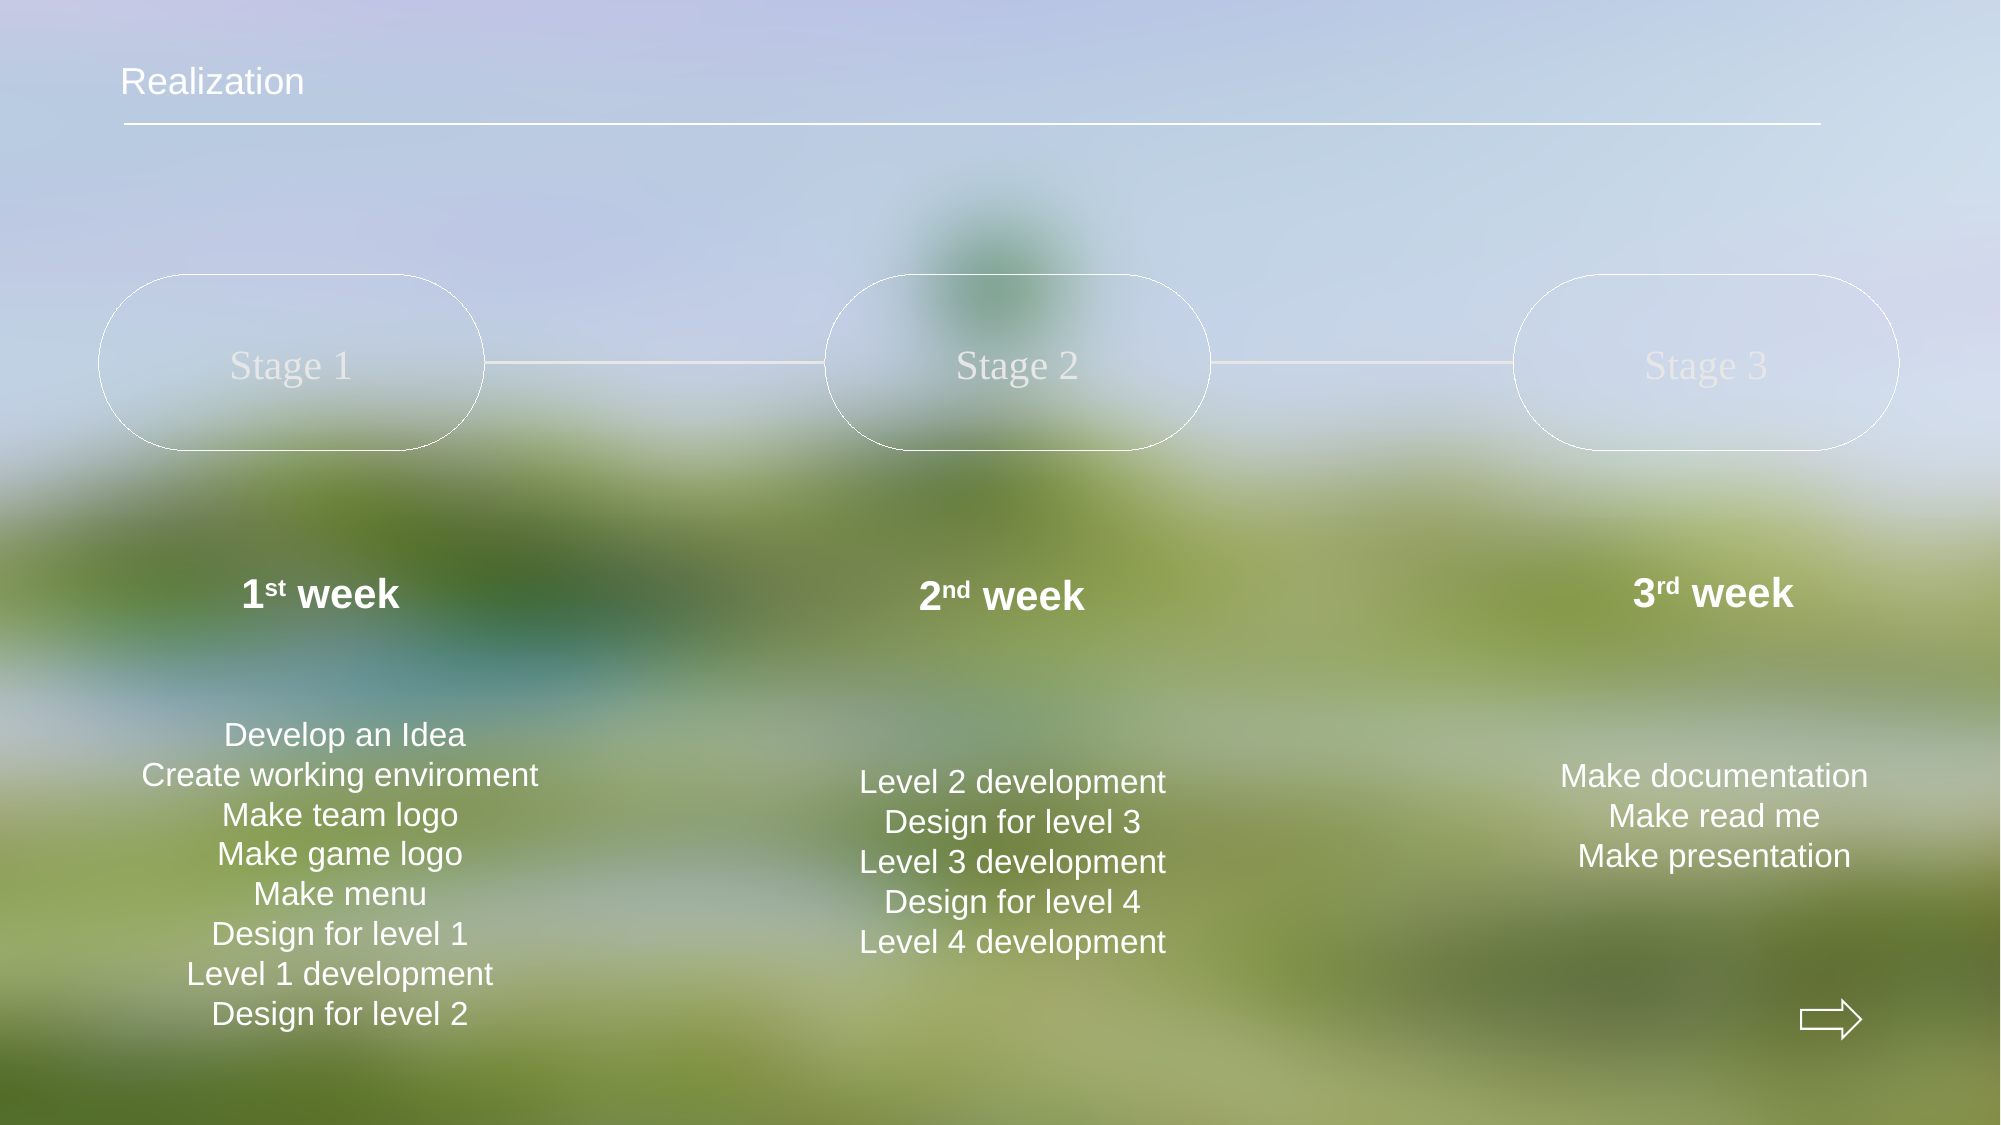

Project

Team
Realization
Stage 1
Stage 2
Stage 3
3rd week
1st week
2nd week
Make documentation
Make read me
Make presentation

 Develop an Idea
Create working enviroment
Make team logo
Make game logo
Make menu
Design for level 1
Level 1 development
Design for level 2
Level 2 development
Design for level 3
Level 3 development
Design for level 4
Level 4 development

Game

Technologies